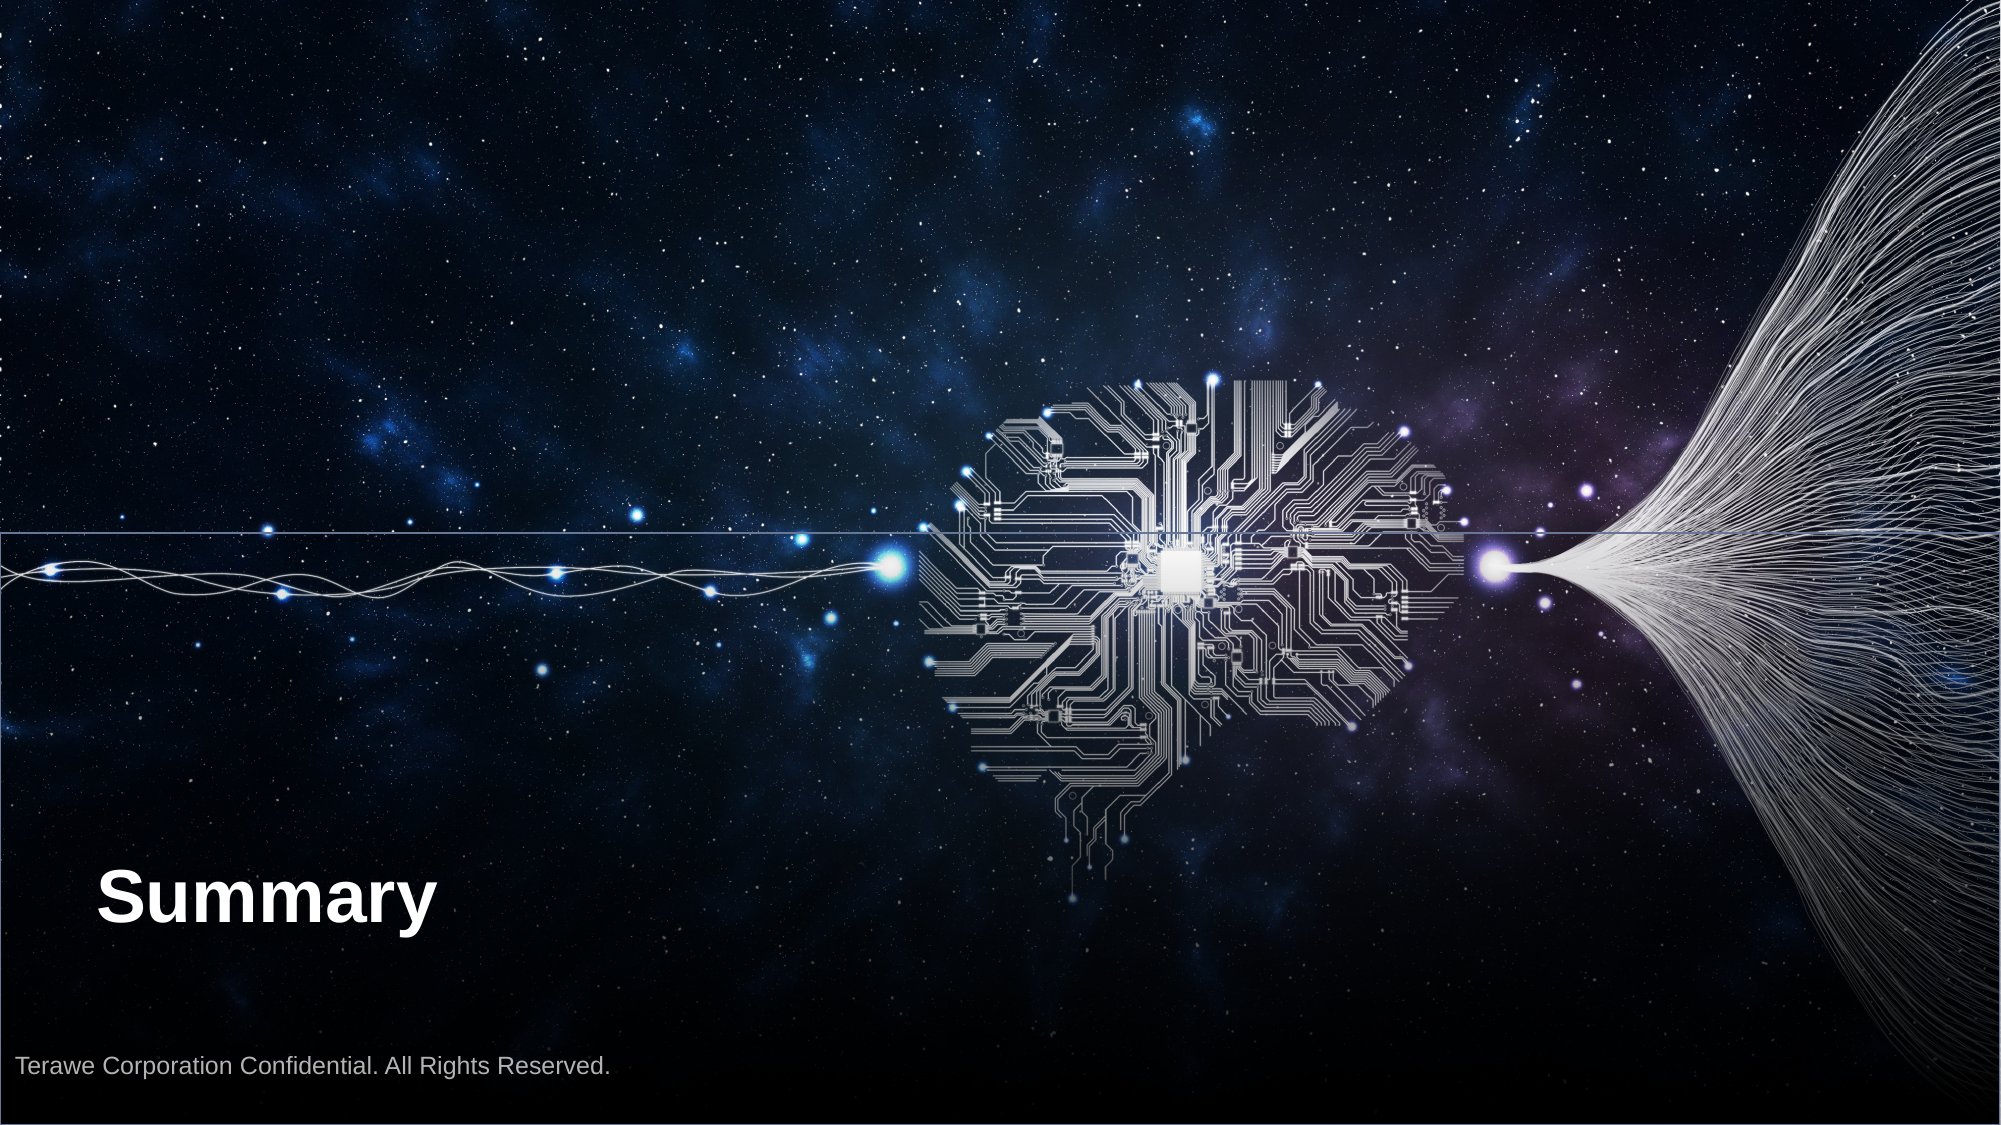

# Summary
Terawe Corporation Confidential. All Rights Reserved.